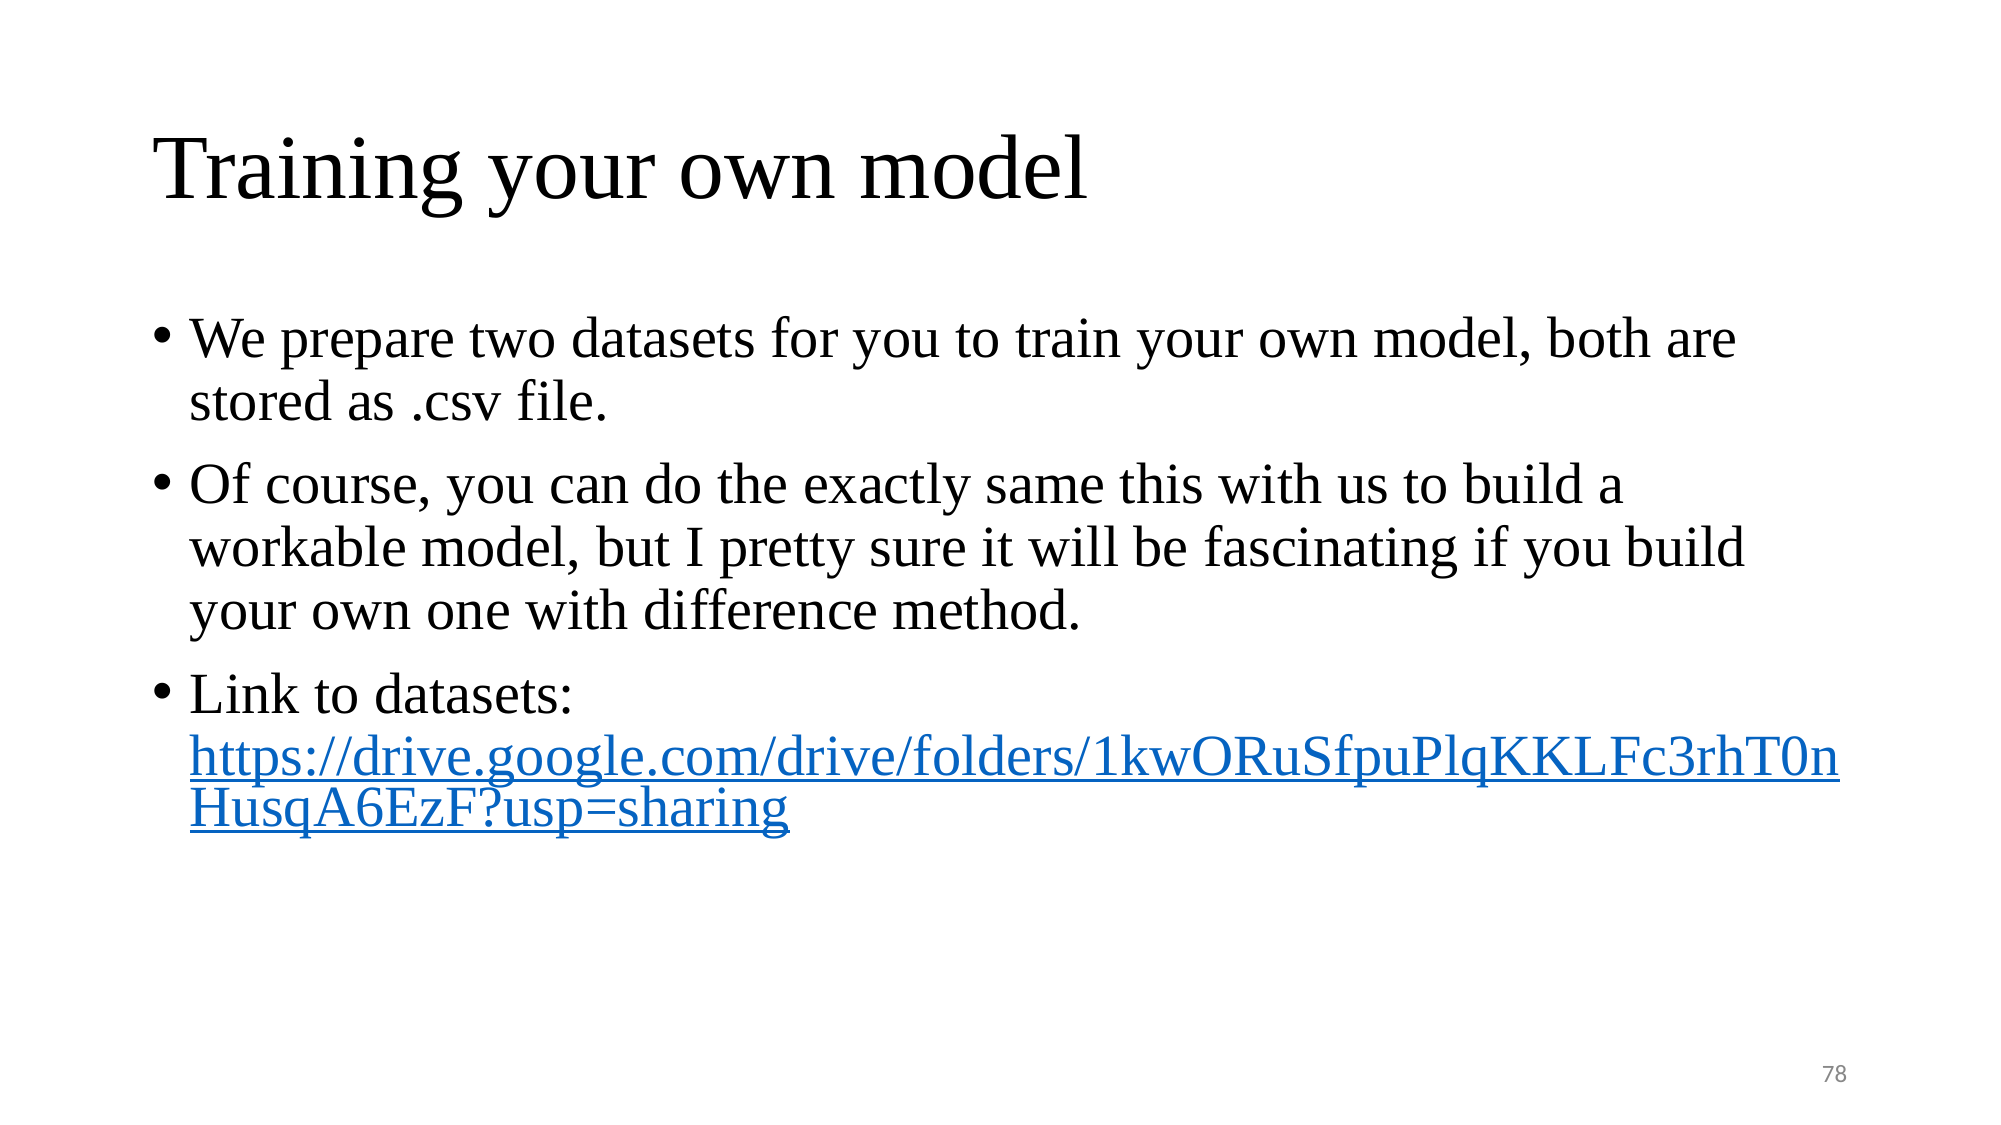

# Training your own model
We prepare two datasets for you to train your own model, both are stored as .csv file.
Of course, you can do the exactly same this with us to build a workable model, but I pretty sure it will be fascinating if you build your own one with difference method.
Link to datasets: https://drive.google.com/drive/folders/1kwORuSfpuPlqKKLFc3rhT0nHusqA6EzF?usp=sharing
78